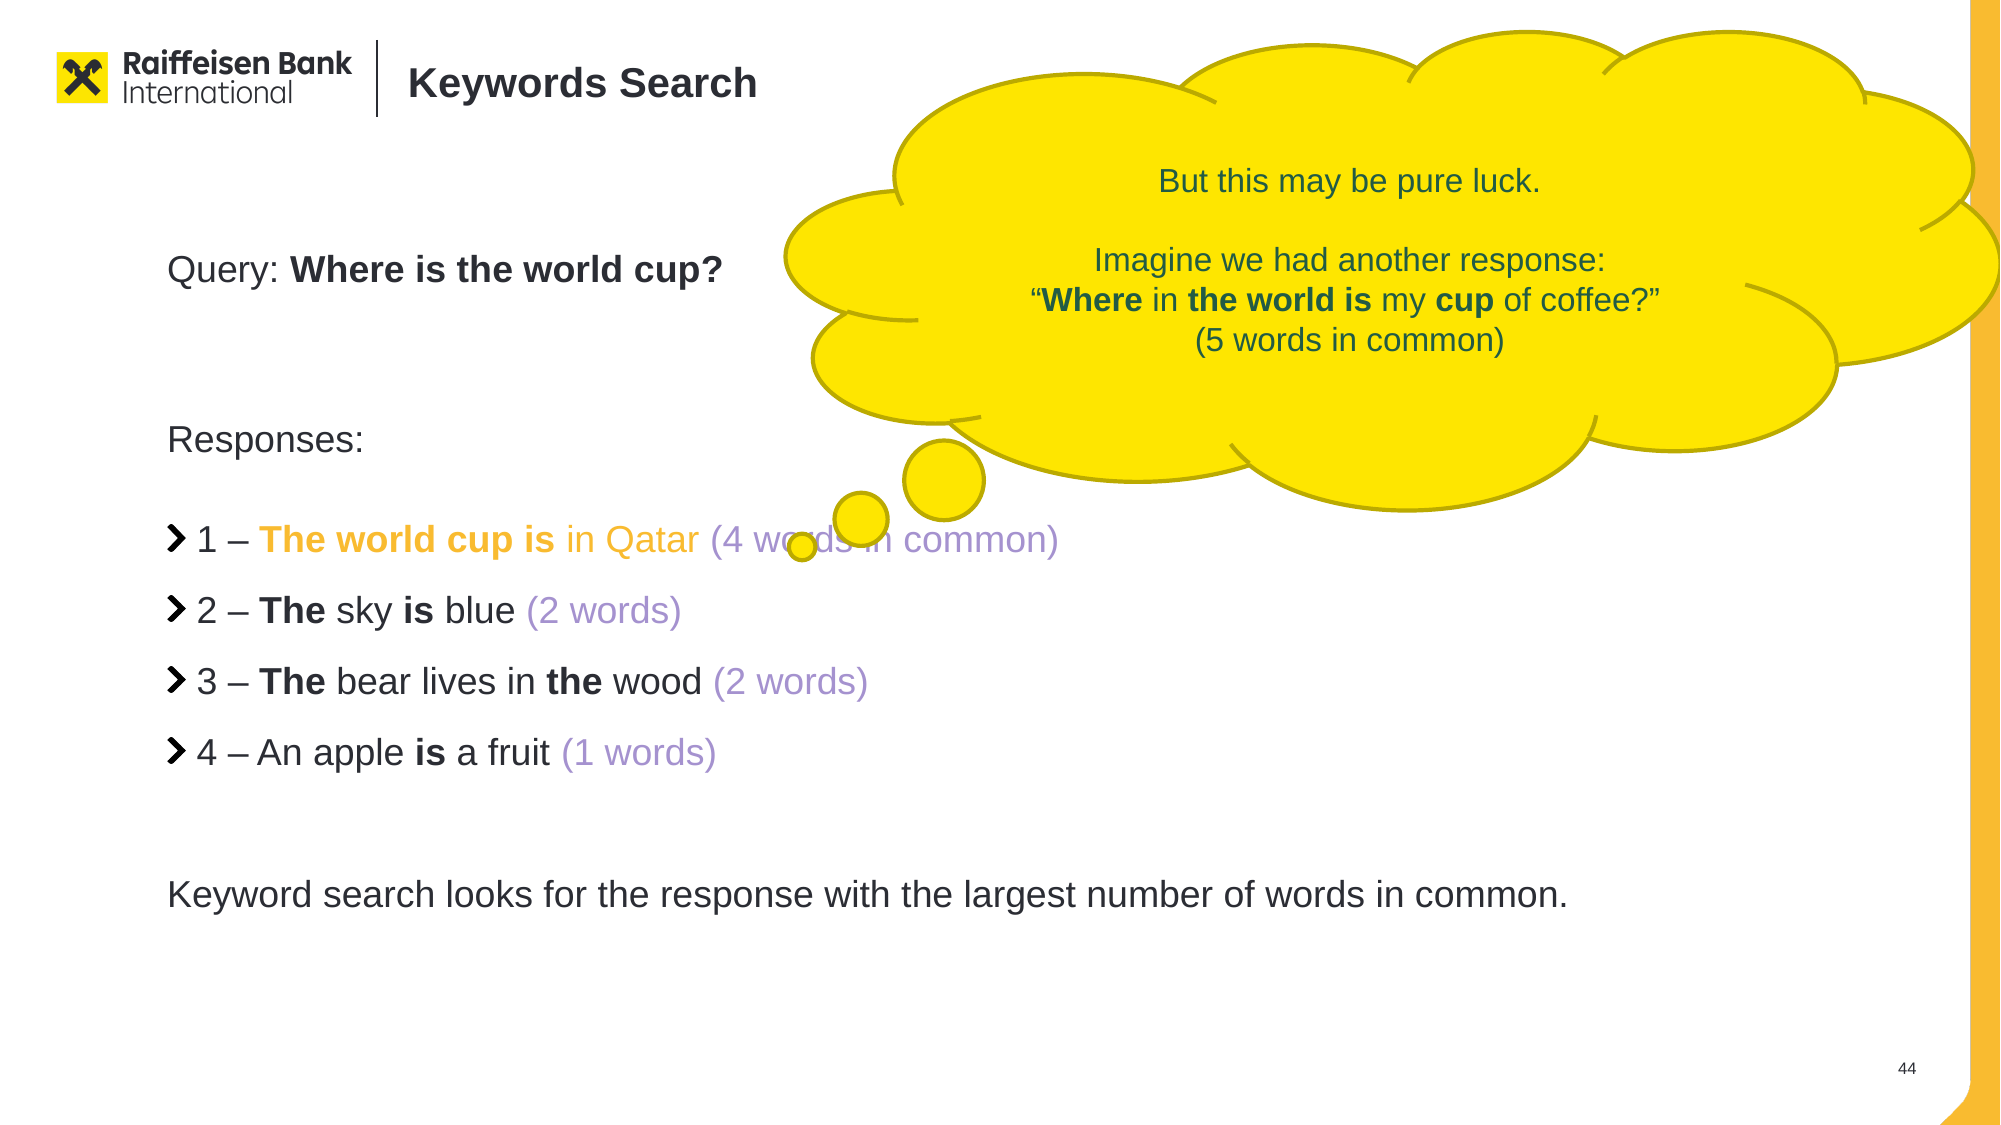

But this may be pure luck.

Imagine we had another response:
“Where in the world is my cup of coffee?”
(5 words in common)
# Keywords Search
Query: Where is the world cup?

Responses:
1 – The world cup is in Qatar (4 words in common)
2 – The sky is blue (2 words)
3 – The bear lives in the wood (2 words)
4 – An apple is a fruit (1 words)

Keyword search looks for the response with the largest number of words in common.